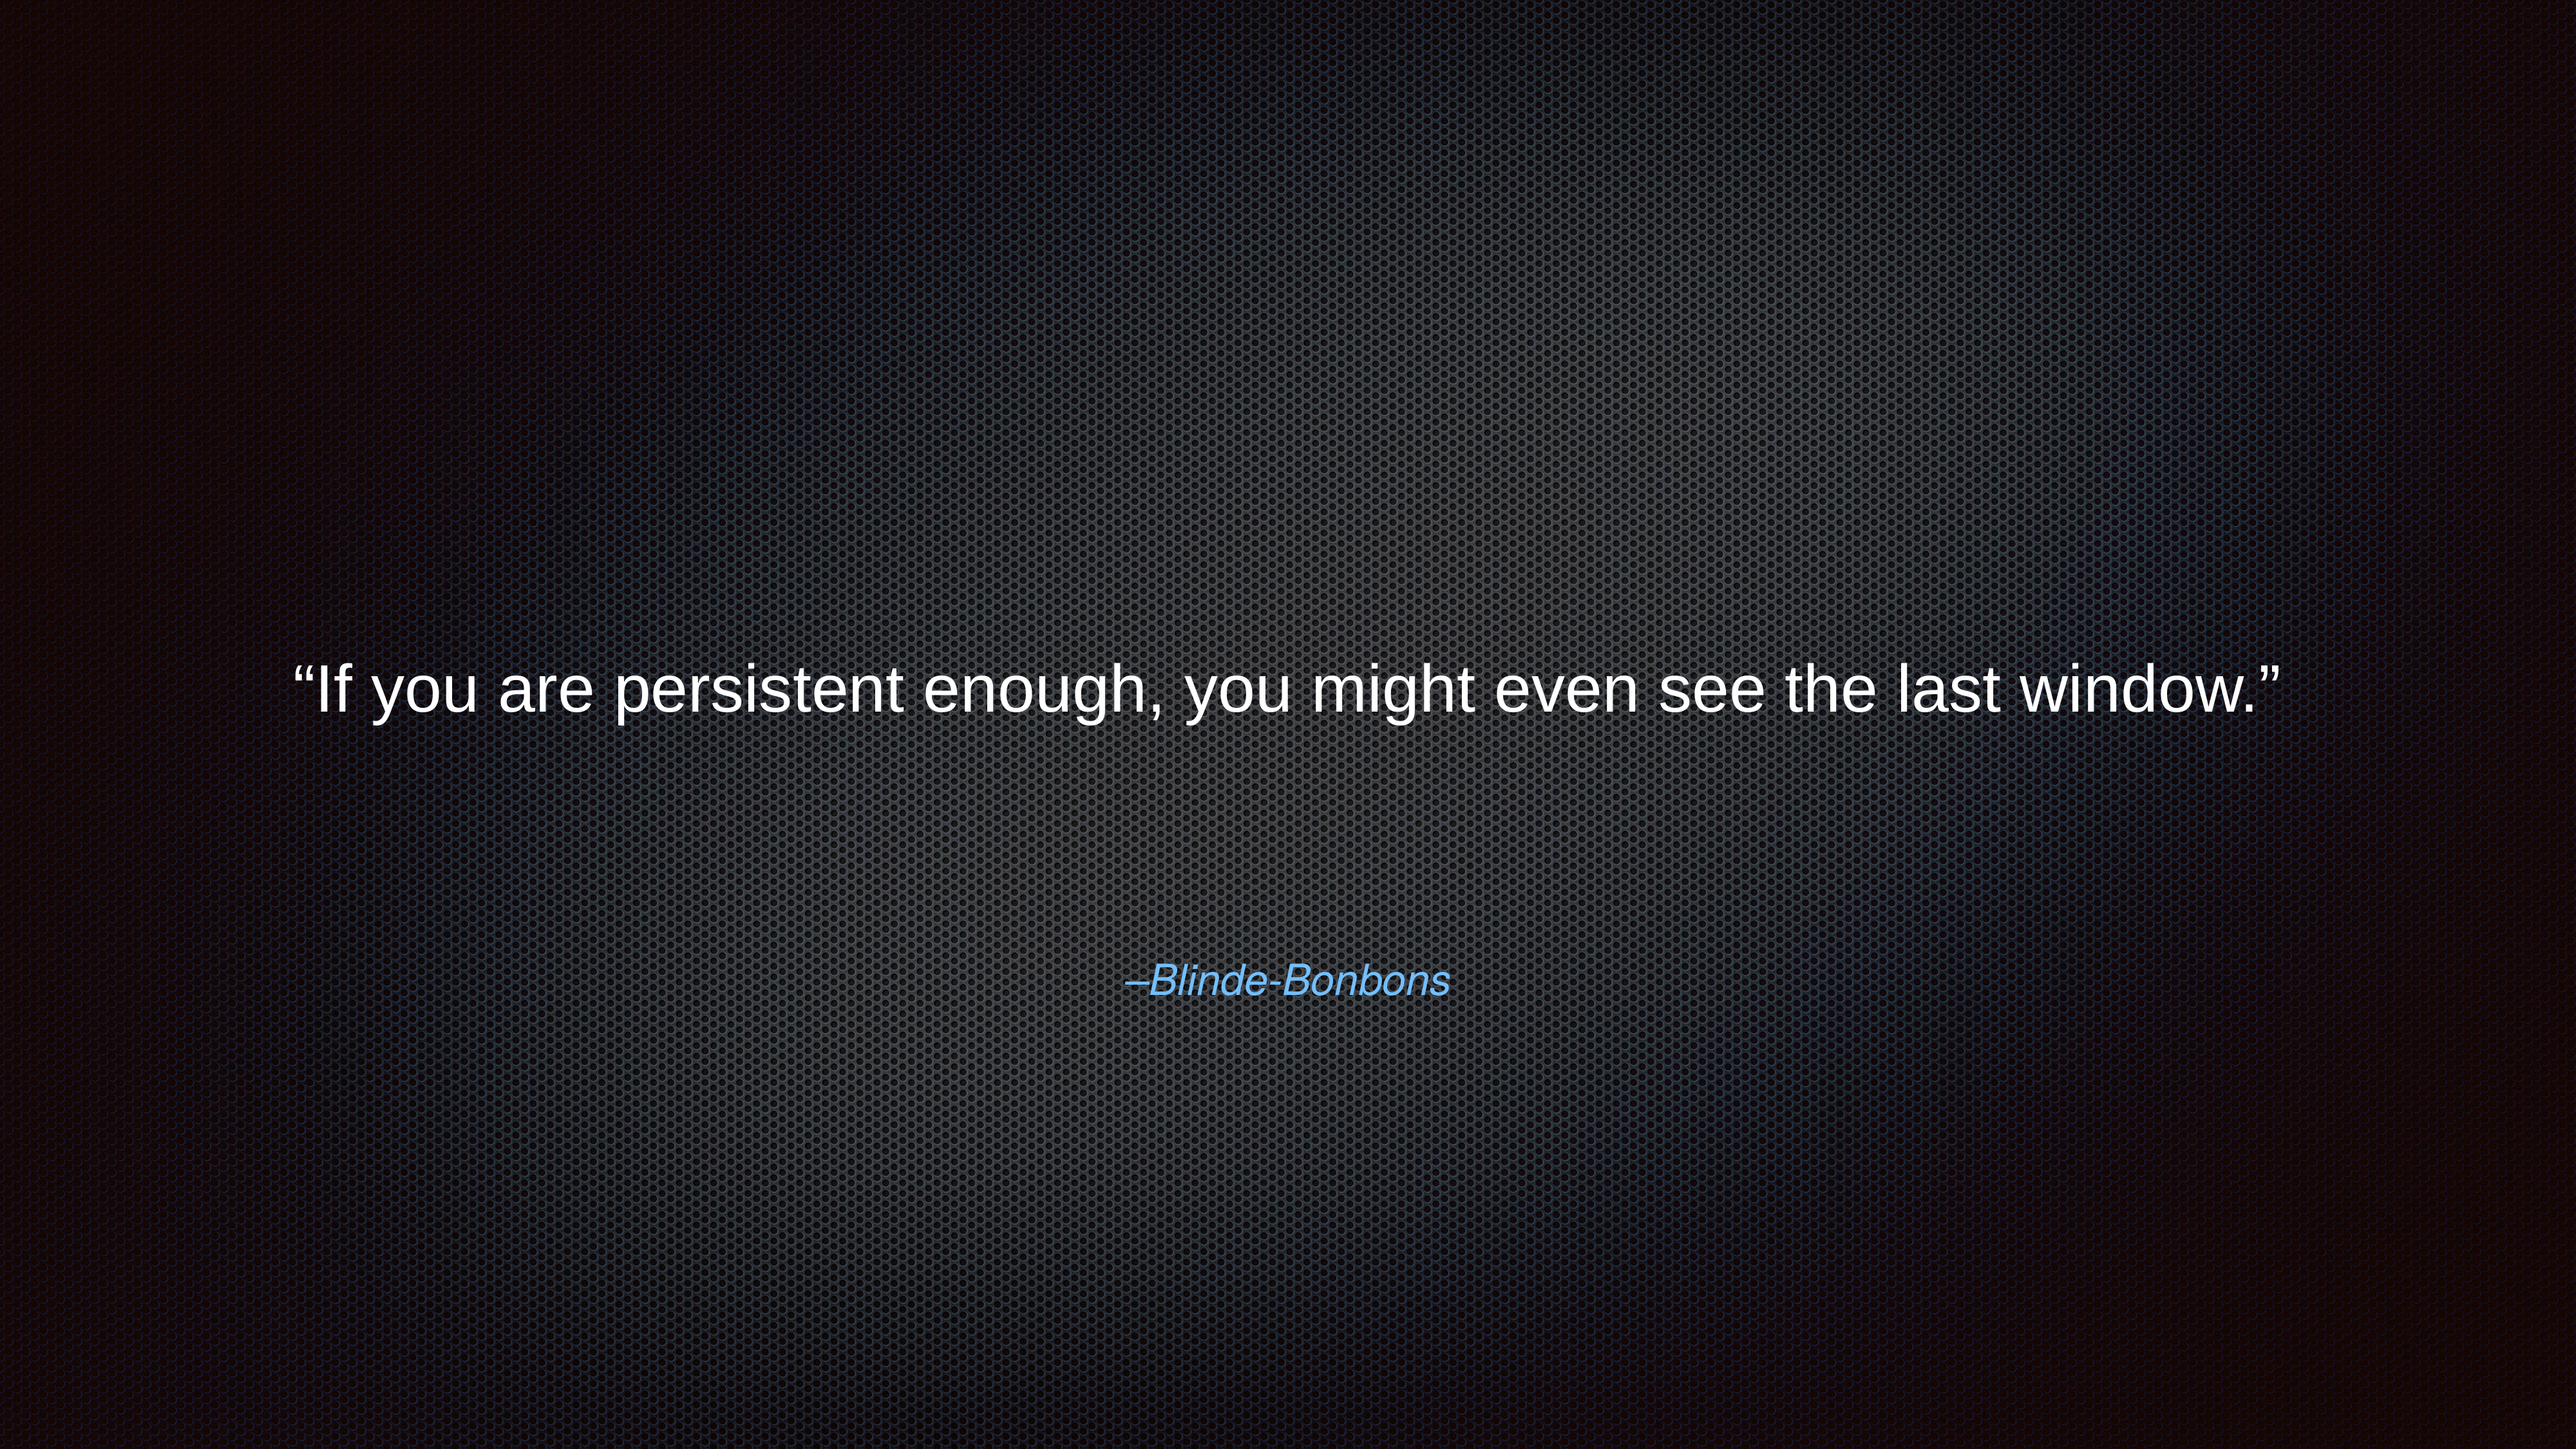

“If you are persistent enough, you might even see the last window.”
–Blinde-Bonbons